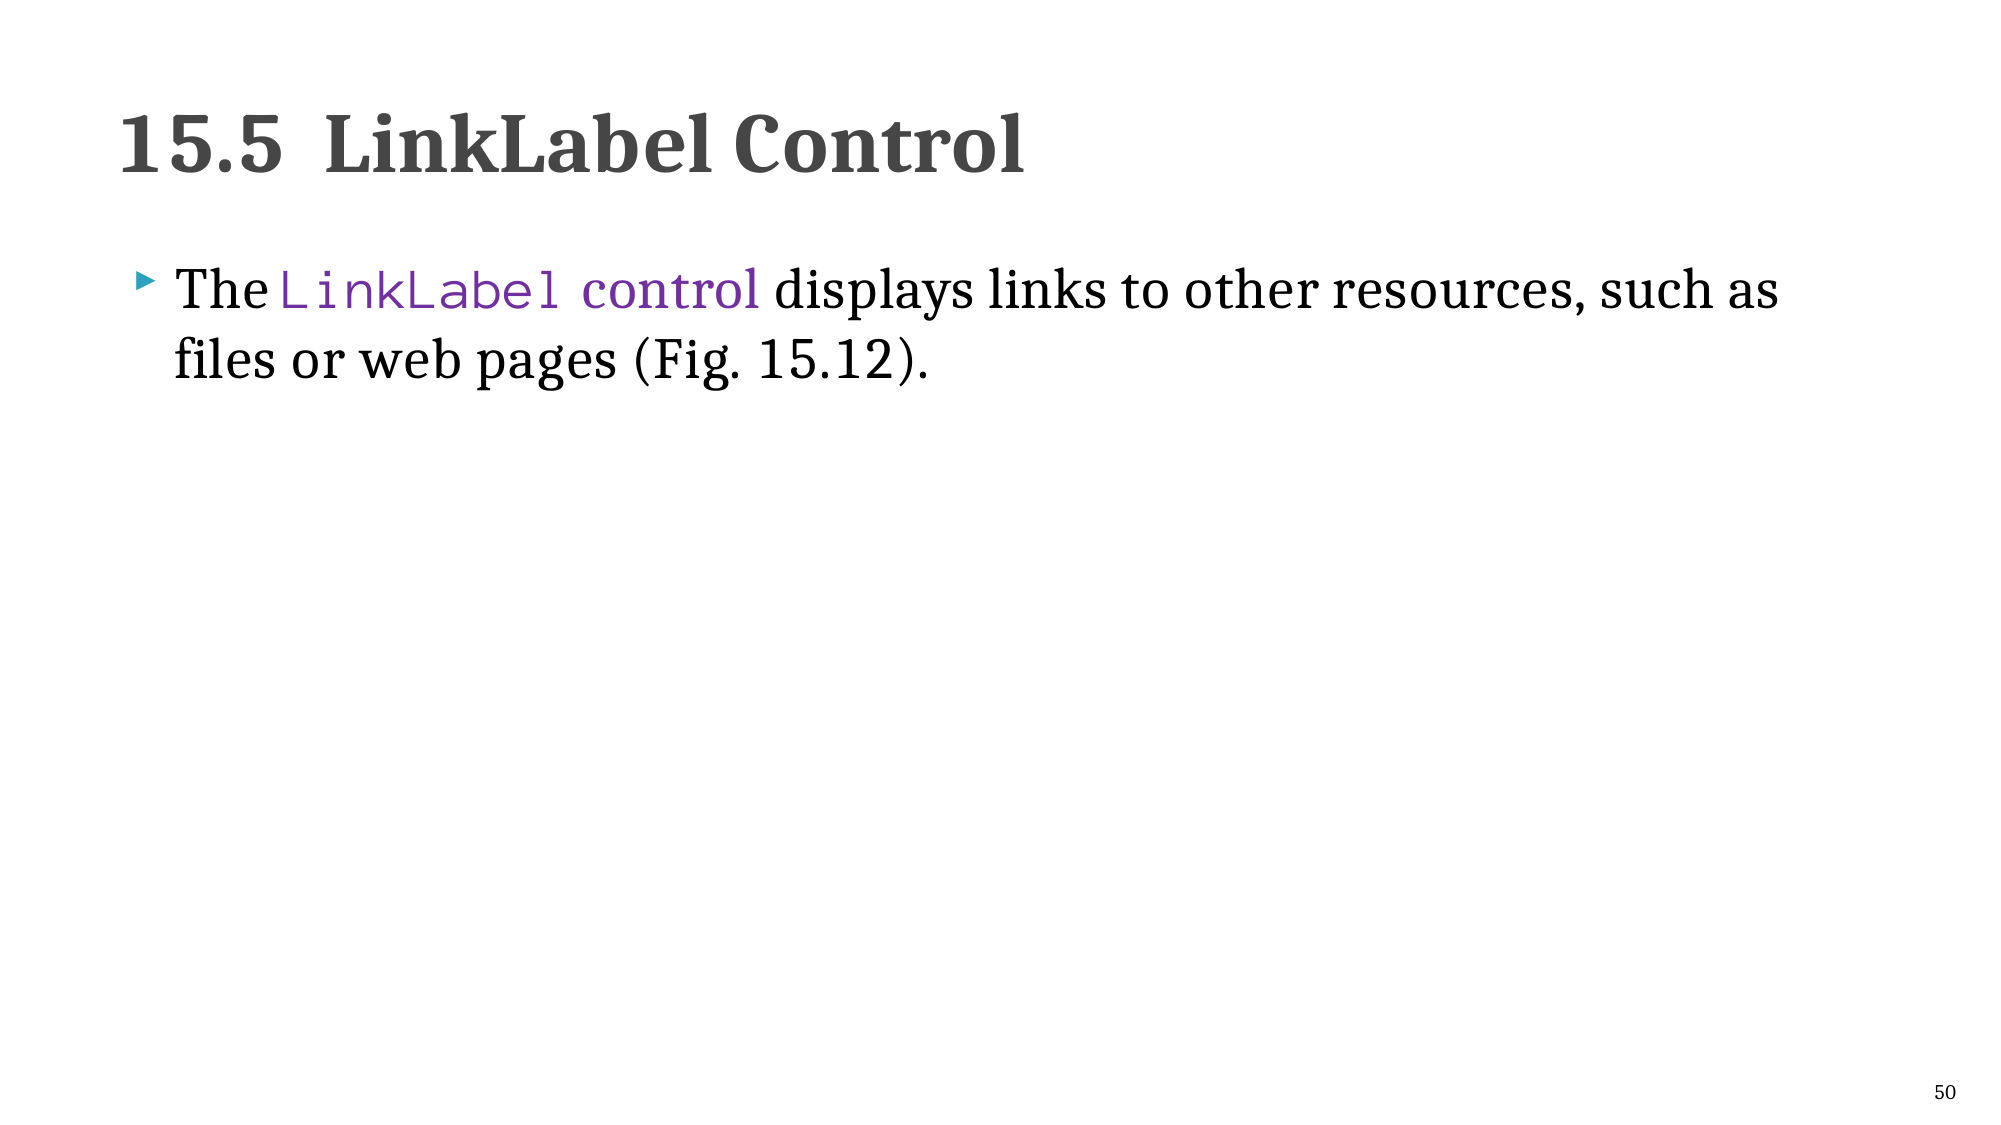

# 15.5  LinkLabel Control
The LinkLabel control displays links to other resources, such as files or web pages (Fig. 15.12).
50